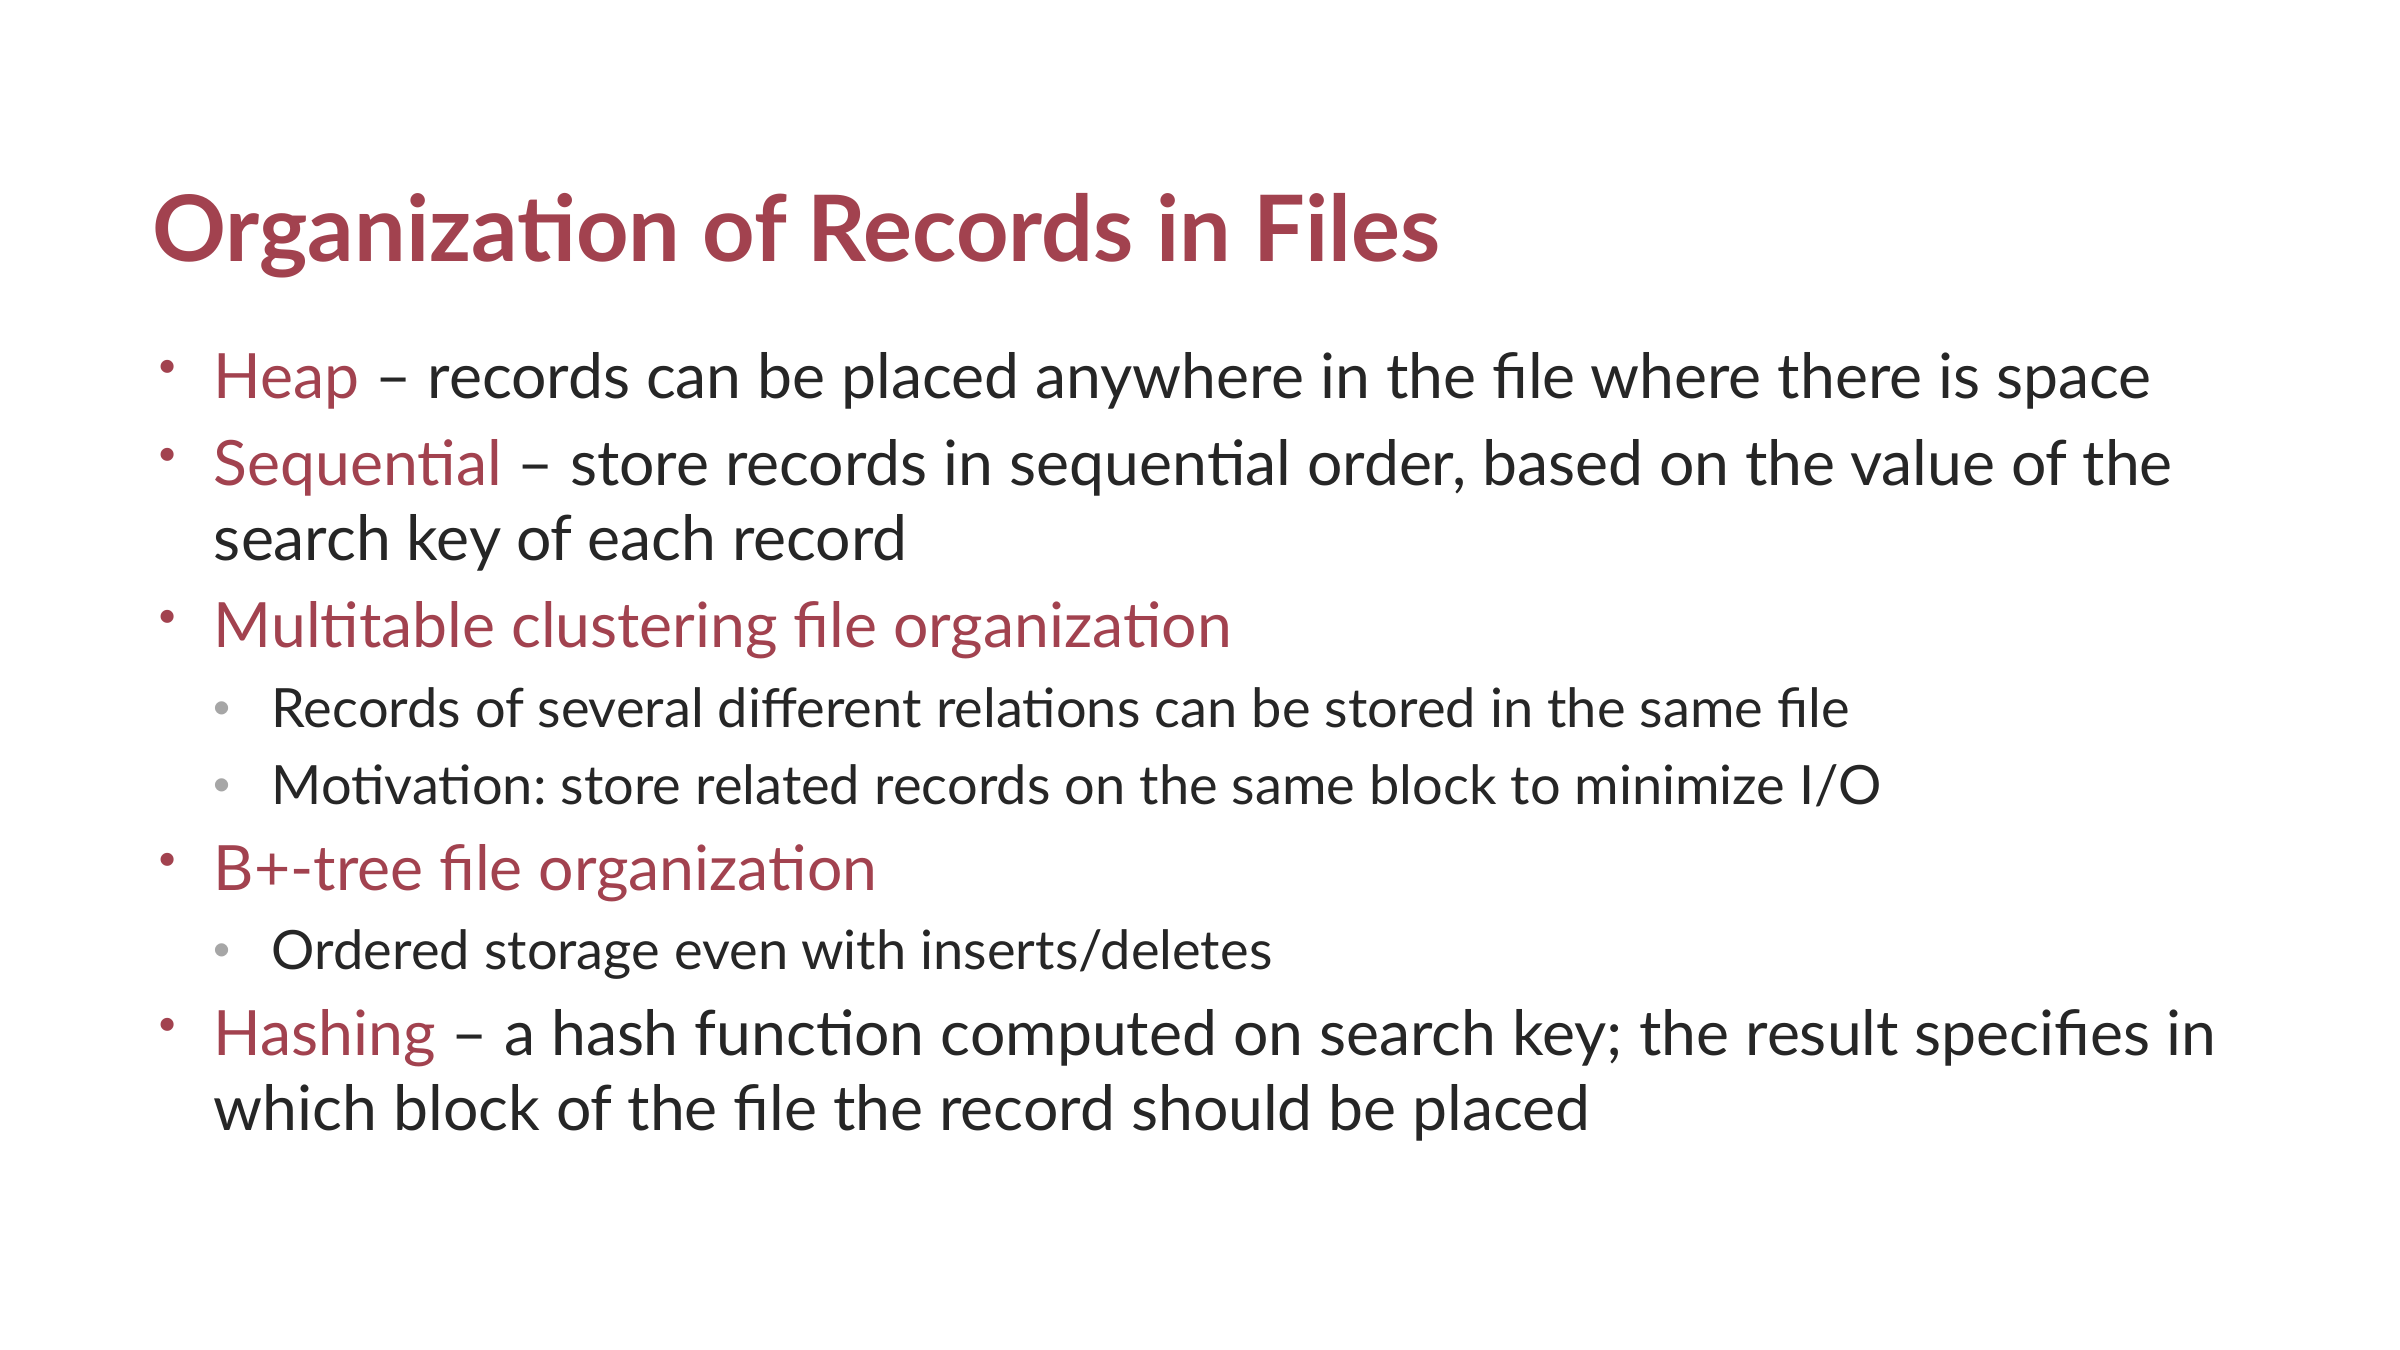

# Organization of Records in Files
Heap – records can be placed anywhere in the file where there is space
Sequential – store records in sequential order, based on the value of the search key of each record
Multitable clustering file organization
Records of several different relations can be stored in the same file
Motivation: store related records on the same block to minimize I/O
B+-tree file organization
Ordered storage even with inserts/deletes
Hashing – a hash function computed on search key; the result specifies in which block of the file the record should be placed